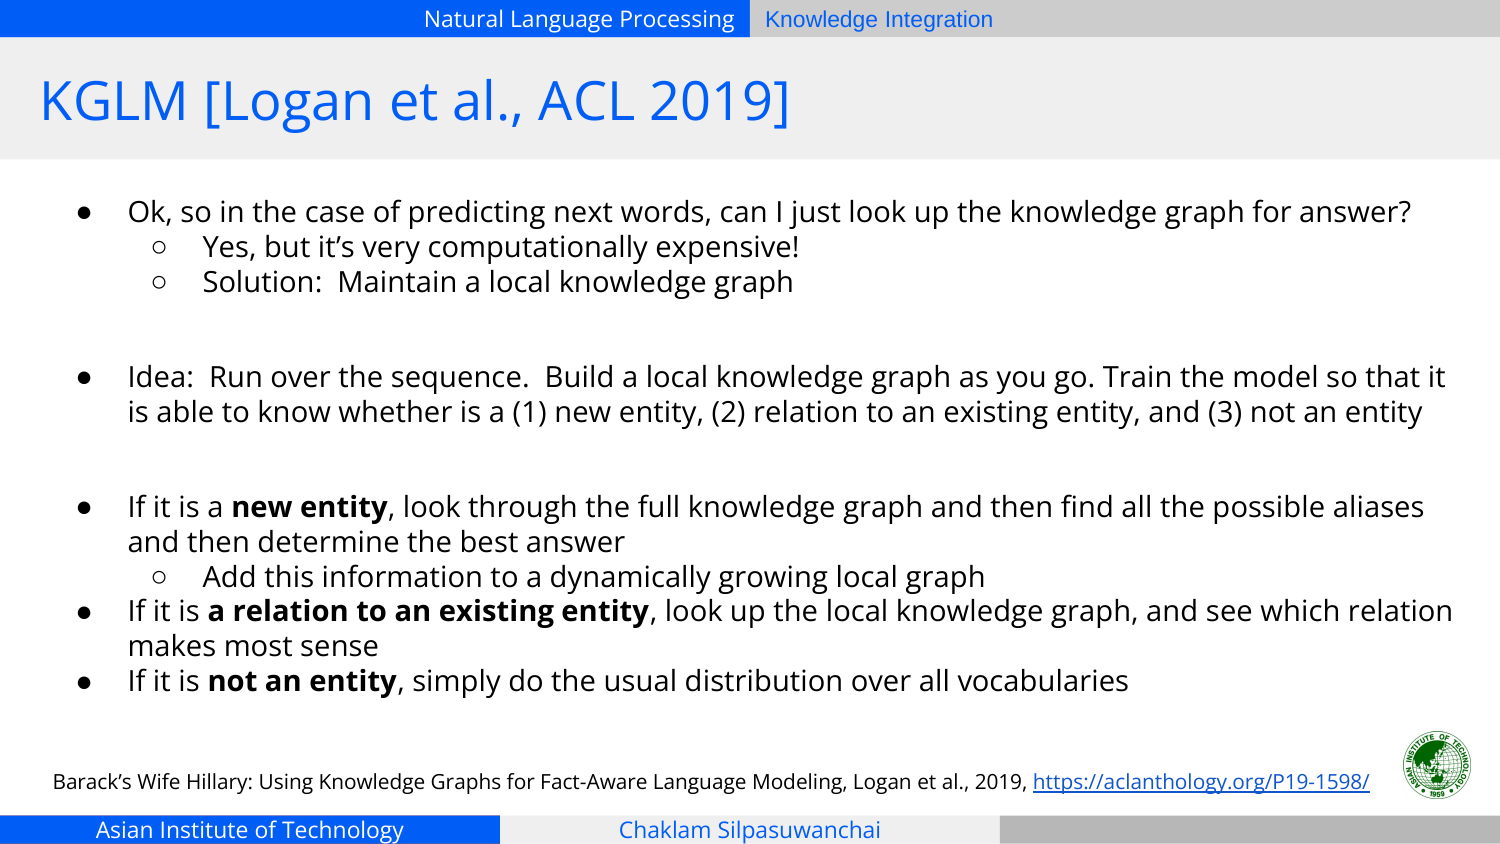

# KGLM [Logan et al., ACL 2019]
Ok, so in the case of predicting next words, can I just look up the knowledge graph for answer?
Yes, but it’s very computationally expensive!
Solution:  Maintain a local knowledge graph

Idea:  Run over the sequence.  Build a local knowledge graph as you go. Train the model so that it is able to know whether is a (1) new entity, (2) relation to an existing entity, and (3) not an entity

If it is a new entity, look through the full knowledge graph and then find all the possible aliases and then determine the best answer
Add this information to a dynamically growing local graph
If it is a relation to an existing entity, look up the local knowledge graph, and see which relation makes most sense
If it is not an entity, simply do the usual distribution over all vocabularies
Barack’s Wife Hillary: Using Knowledge Graphs for Fact-Aware Language Modeling, Logan et al., 2019, https://aclanthology.org/P19-1598/